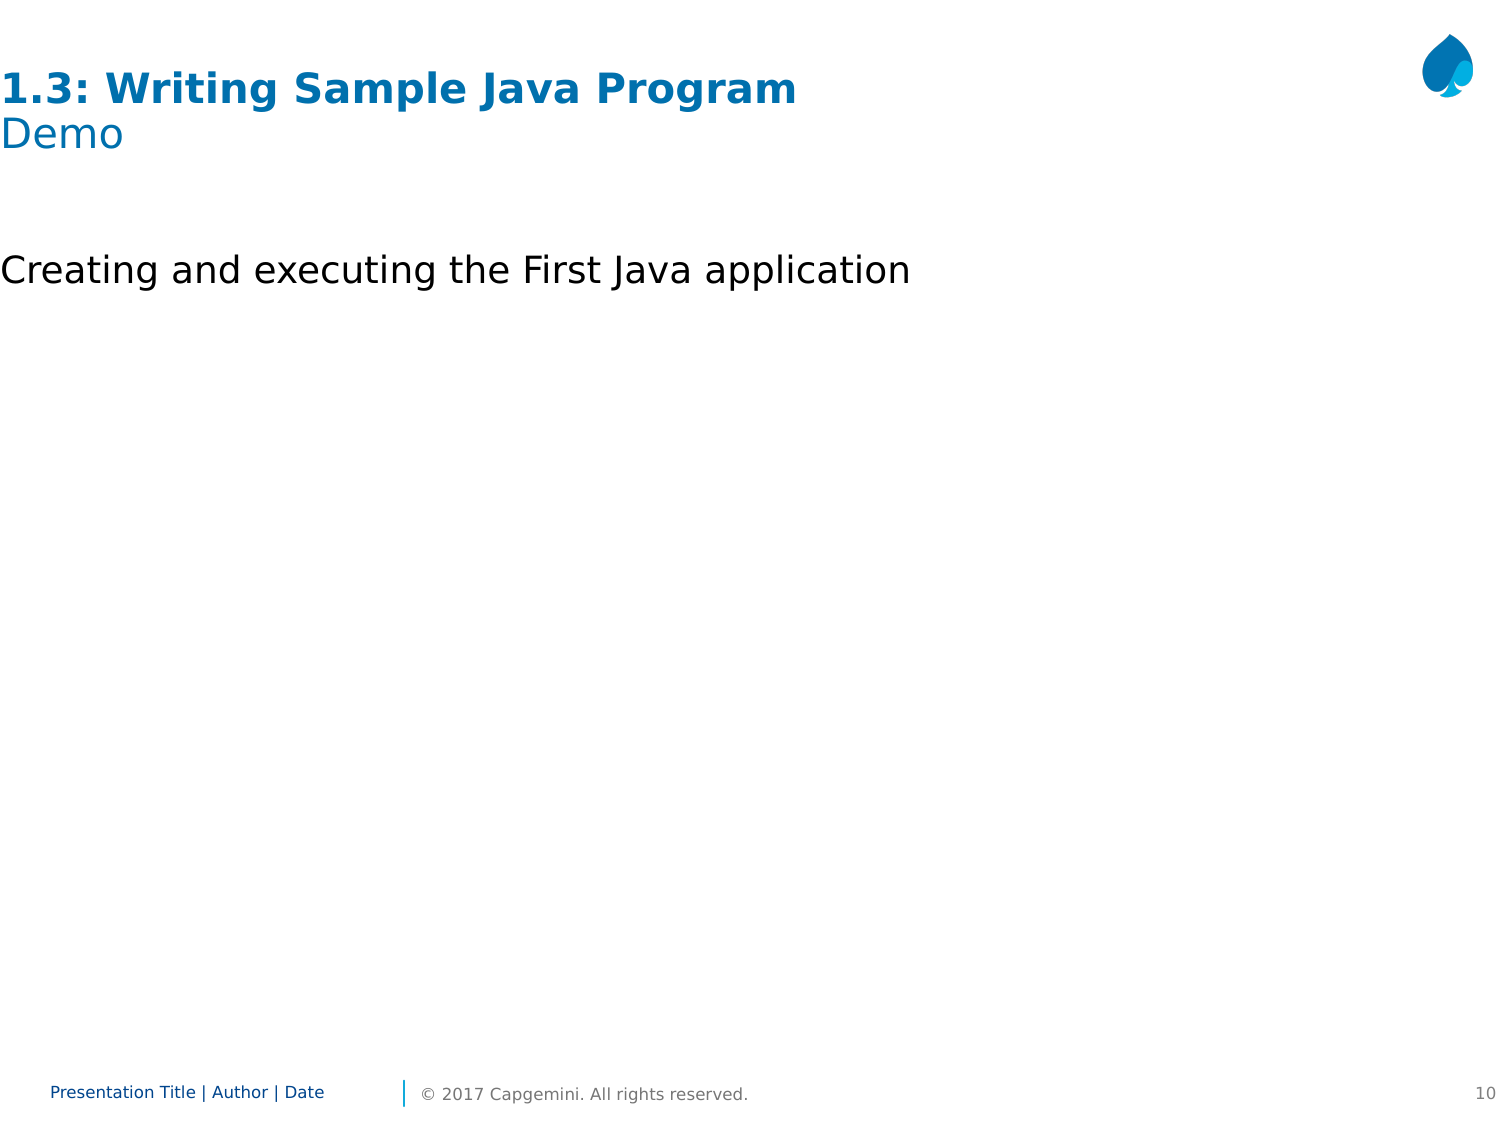

1.3: Writing Sample Java Program
Demo
Creating and executing the First Java application